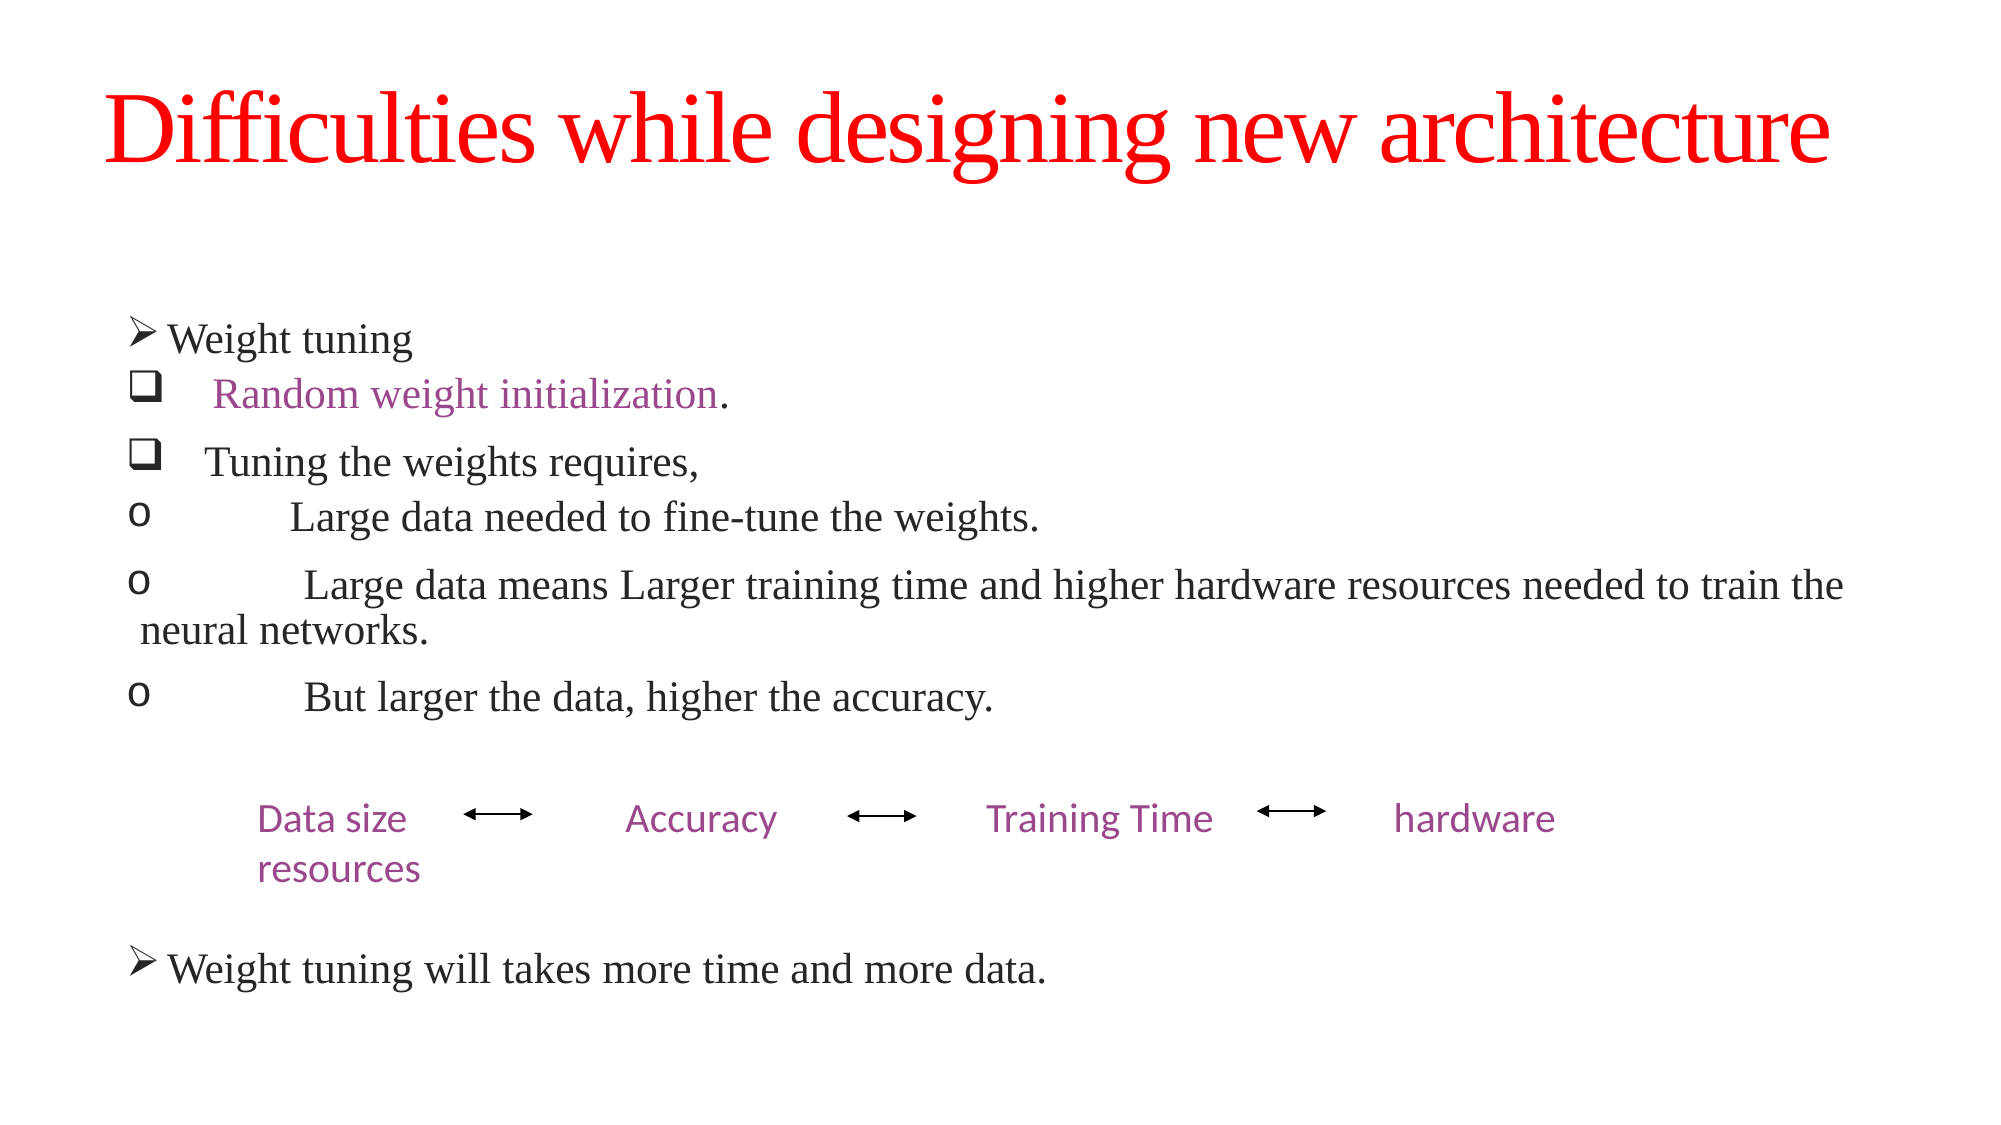

# Difficulties while designing new architecture
 Weight tuning
   Random weight initialization.
    Tuning the weights requires,
          Large data needed to fine-tune the weights.
	   Large data means Larger training time and higher hardware resources needed to train the neural networks.
	   But larger the data, higher the accuracy.

 Weight tuning will takes more time and more data.

Data size                       Accuracy                      Training Time                   hardware resources